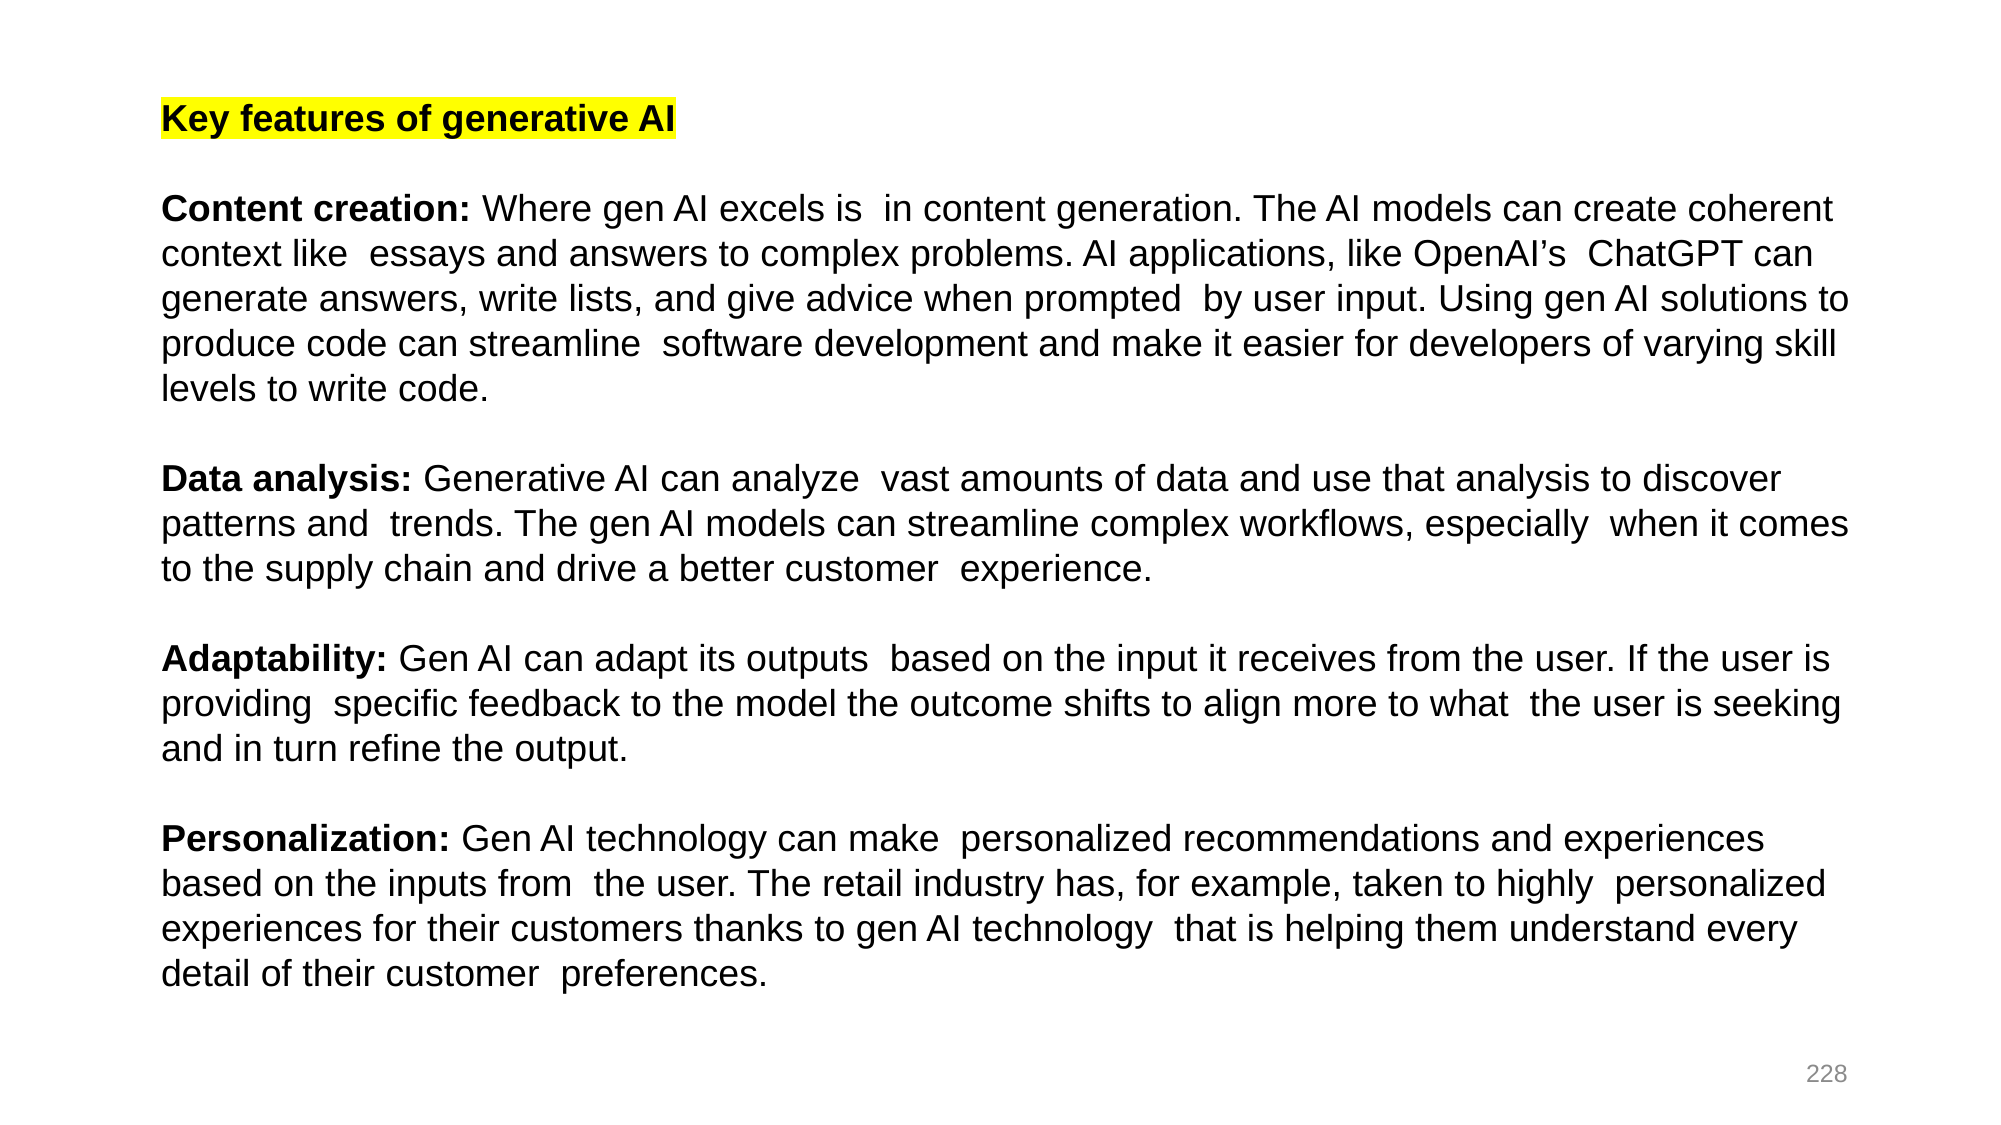

Key features of generative AI

Content creation: Where gen AI excels is  in content generation. The AI models can create coherent context like  essays and answers to complex problems. AI applications, like OpenAI’s  ChatGPT can generate answers, write lists, and give advice when prompted  by user input. Using gen AI solutions to produce code can streamline  software development and make it easier for developers of varying skill  levels to write code.

Data analysis: Generative AI can analyze  vast amounts of data and use that analysis to discover patterns and  trends. The gen AI models can streamline complex workflows, especially  when it comes to the supply chain and drive a better customer  experience.

Adaptability: Gen AI can adapt its outputs  based on the input it receives from the user. If the user is providing  specific feedback to the model the outcome shifts to align more to what  the user is seeking and in turn refine the output.

Personalization: Gen AI technology can make  personalized recommendations and experiences based on the inputs from  the user. The retail industry has, for example, taken to highly  personalized experiences for their customers thanks to gen AI technology  that is helping them understand every detail of their customer  preferences.
228